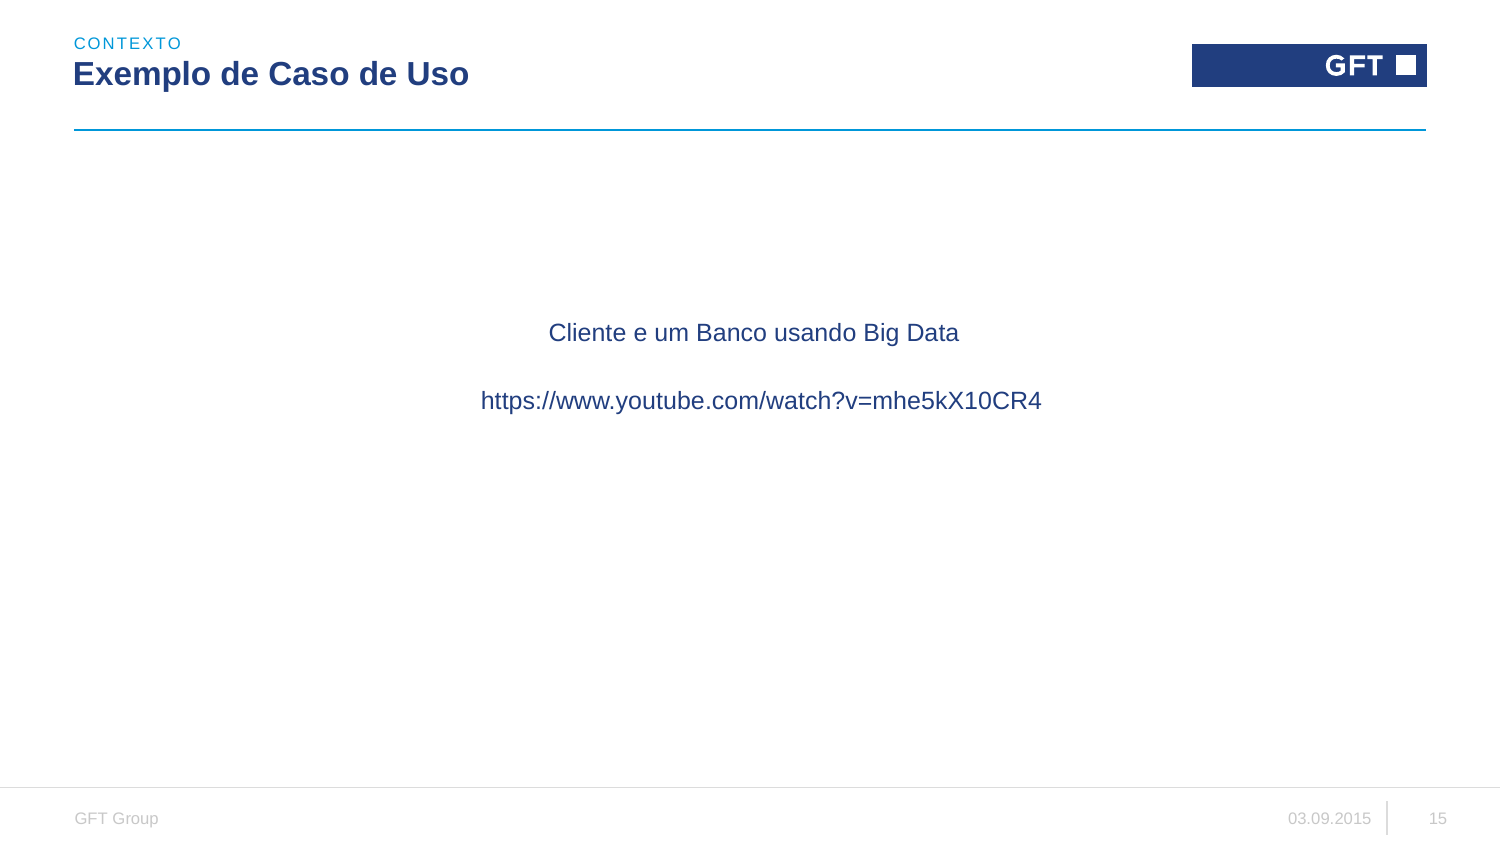

CONTEXTO
# Exemplo de Caso de Uso
Cliente e um Banco usando Big Data
https://www.youtube.com/watch?v=mhe5kX10CR4